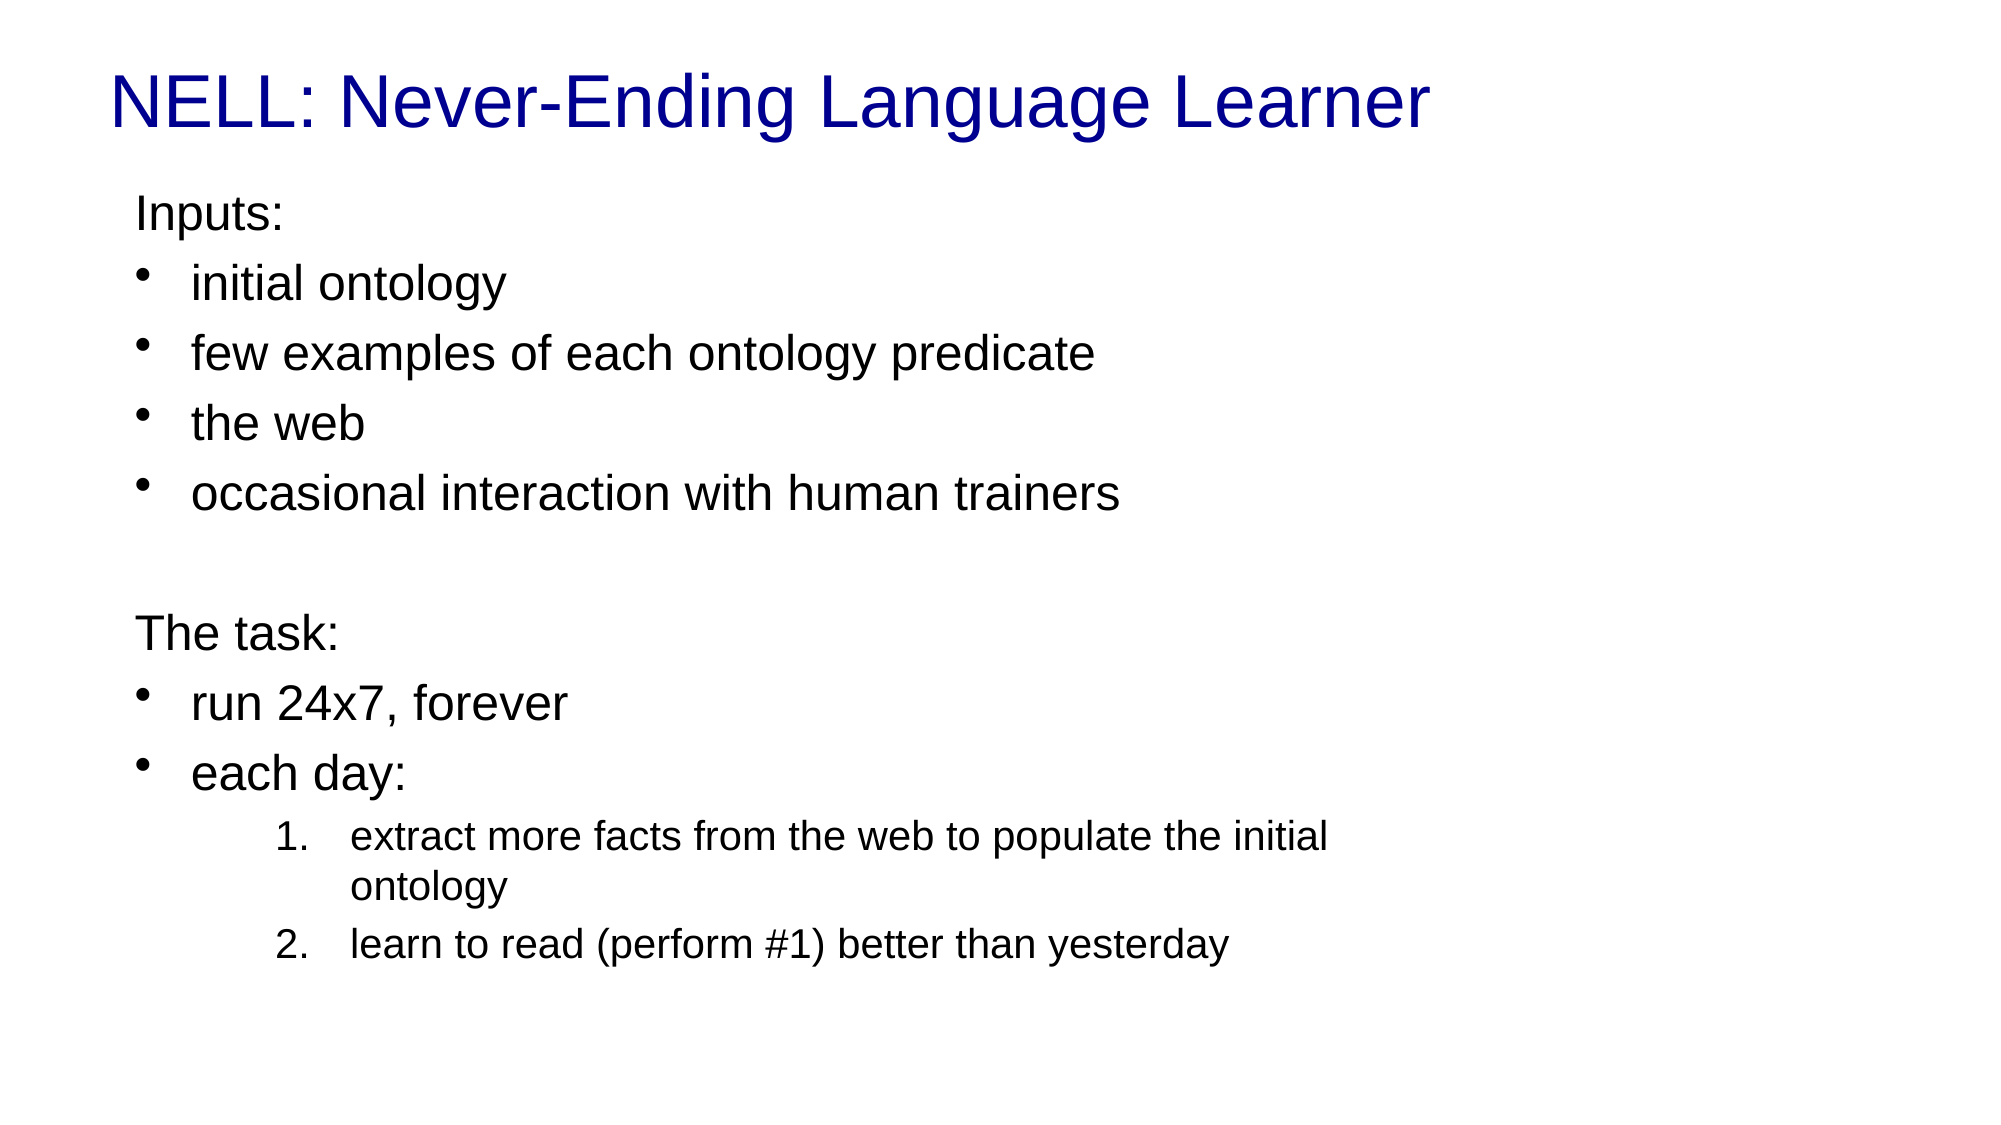

# NELL: Never-Ending Language Learner
Inputs:
initial ontology
few examples of each ontology predicate
the web
occasional interaction with human trainers

The task:
run 24x7, forever
each day:
extract more facts from the web to populate the initial ontology
learn to read (perform #1) better than yesterday